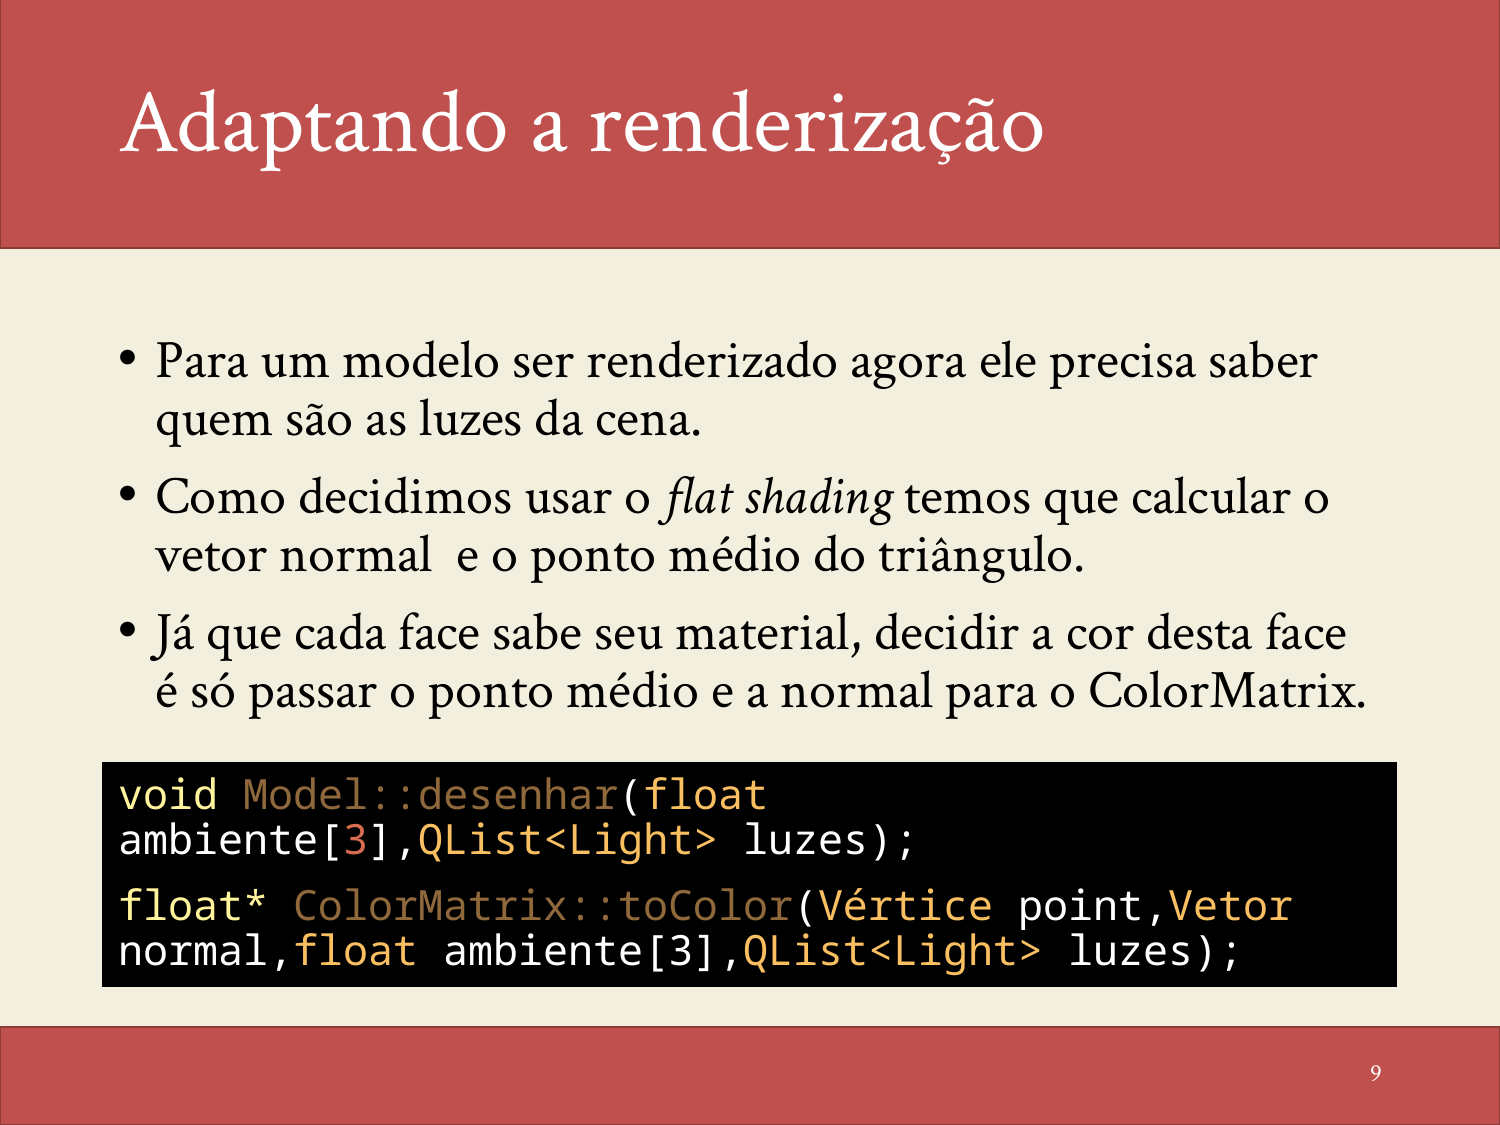

# Adaptando a renderização
Para um modelo ser renderizado agora ele precisa saber quem são as luzes da cena.
Como decidimos usar o flat shading temos que calcular o vetor normal  e o ponto médio do triângulo.
Já que cada face sabe seu material, decidir a cor desta face é só passar o ponto médio e a normal para o ColorMatrix.

void Model::desenhar(float ambiente[3],QList<Light> luzes);
float* ColorMatrix::toColor(Vértice point,Vetor normal,float ambiente[3],QList<Light> luzes);
9